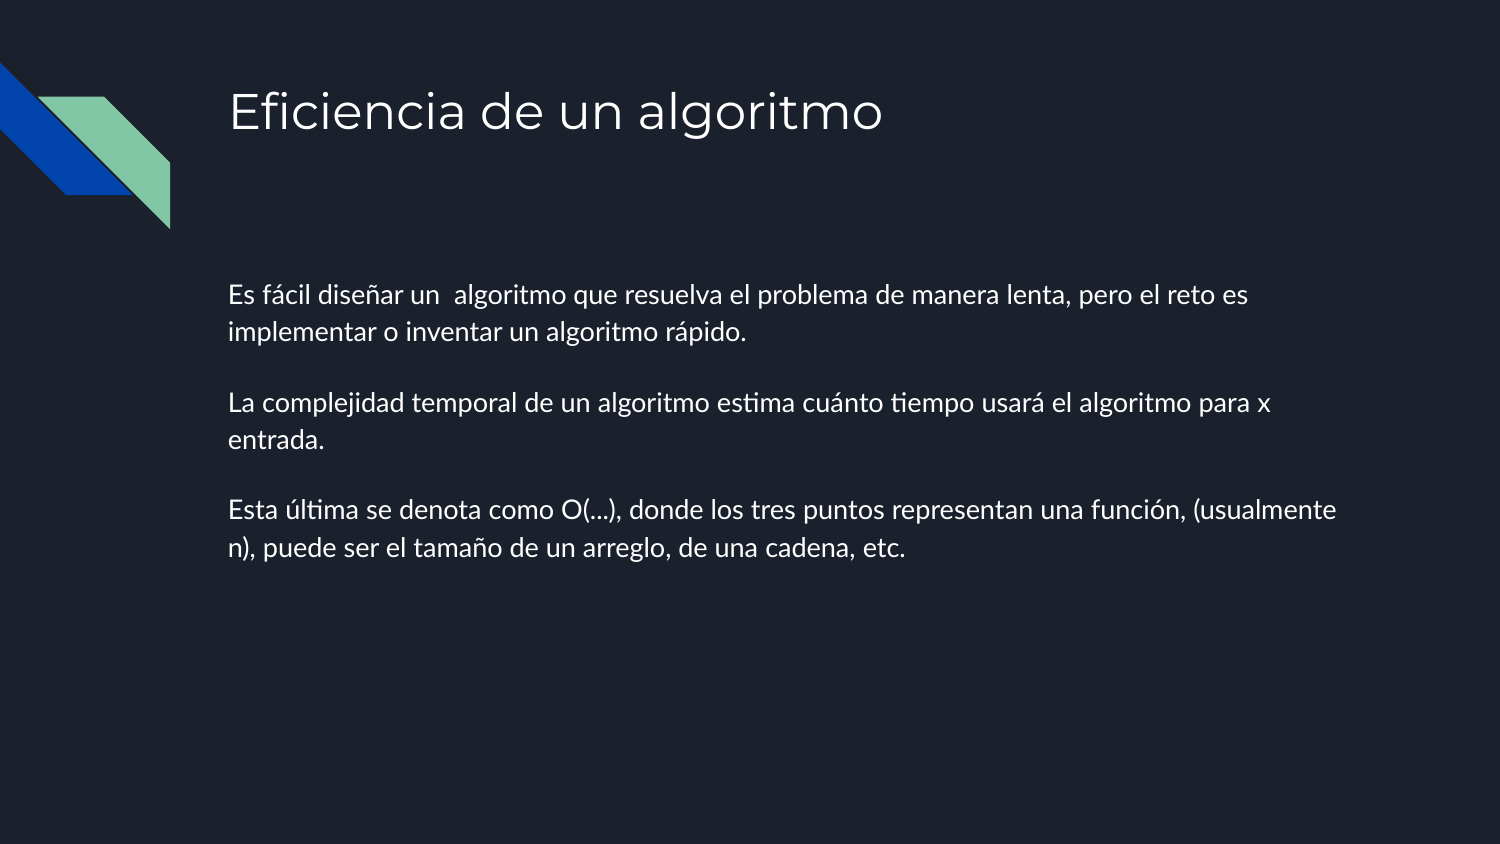

# Eficiencia de un algoritmo
Es fácil diseñar un  algoritmo que resuelva el problema de manera lenta, pero el reto es implementar o inventar un algoritmo rápido.
La complejidad temporal de un algoritmo estima cuánto tiempo usará el algoritmo para x entrada.
Esta última se denota como O(...), donde los tres puntos representan una función, (usualmente n), puede ser el tamaño de un arreglo, de una cadena, etc.